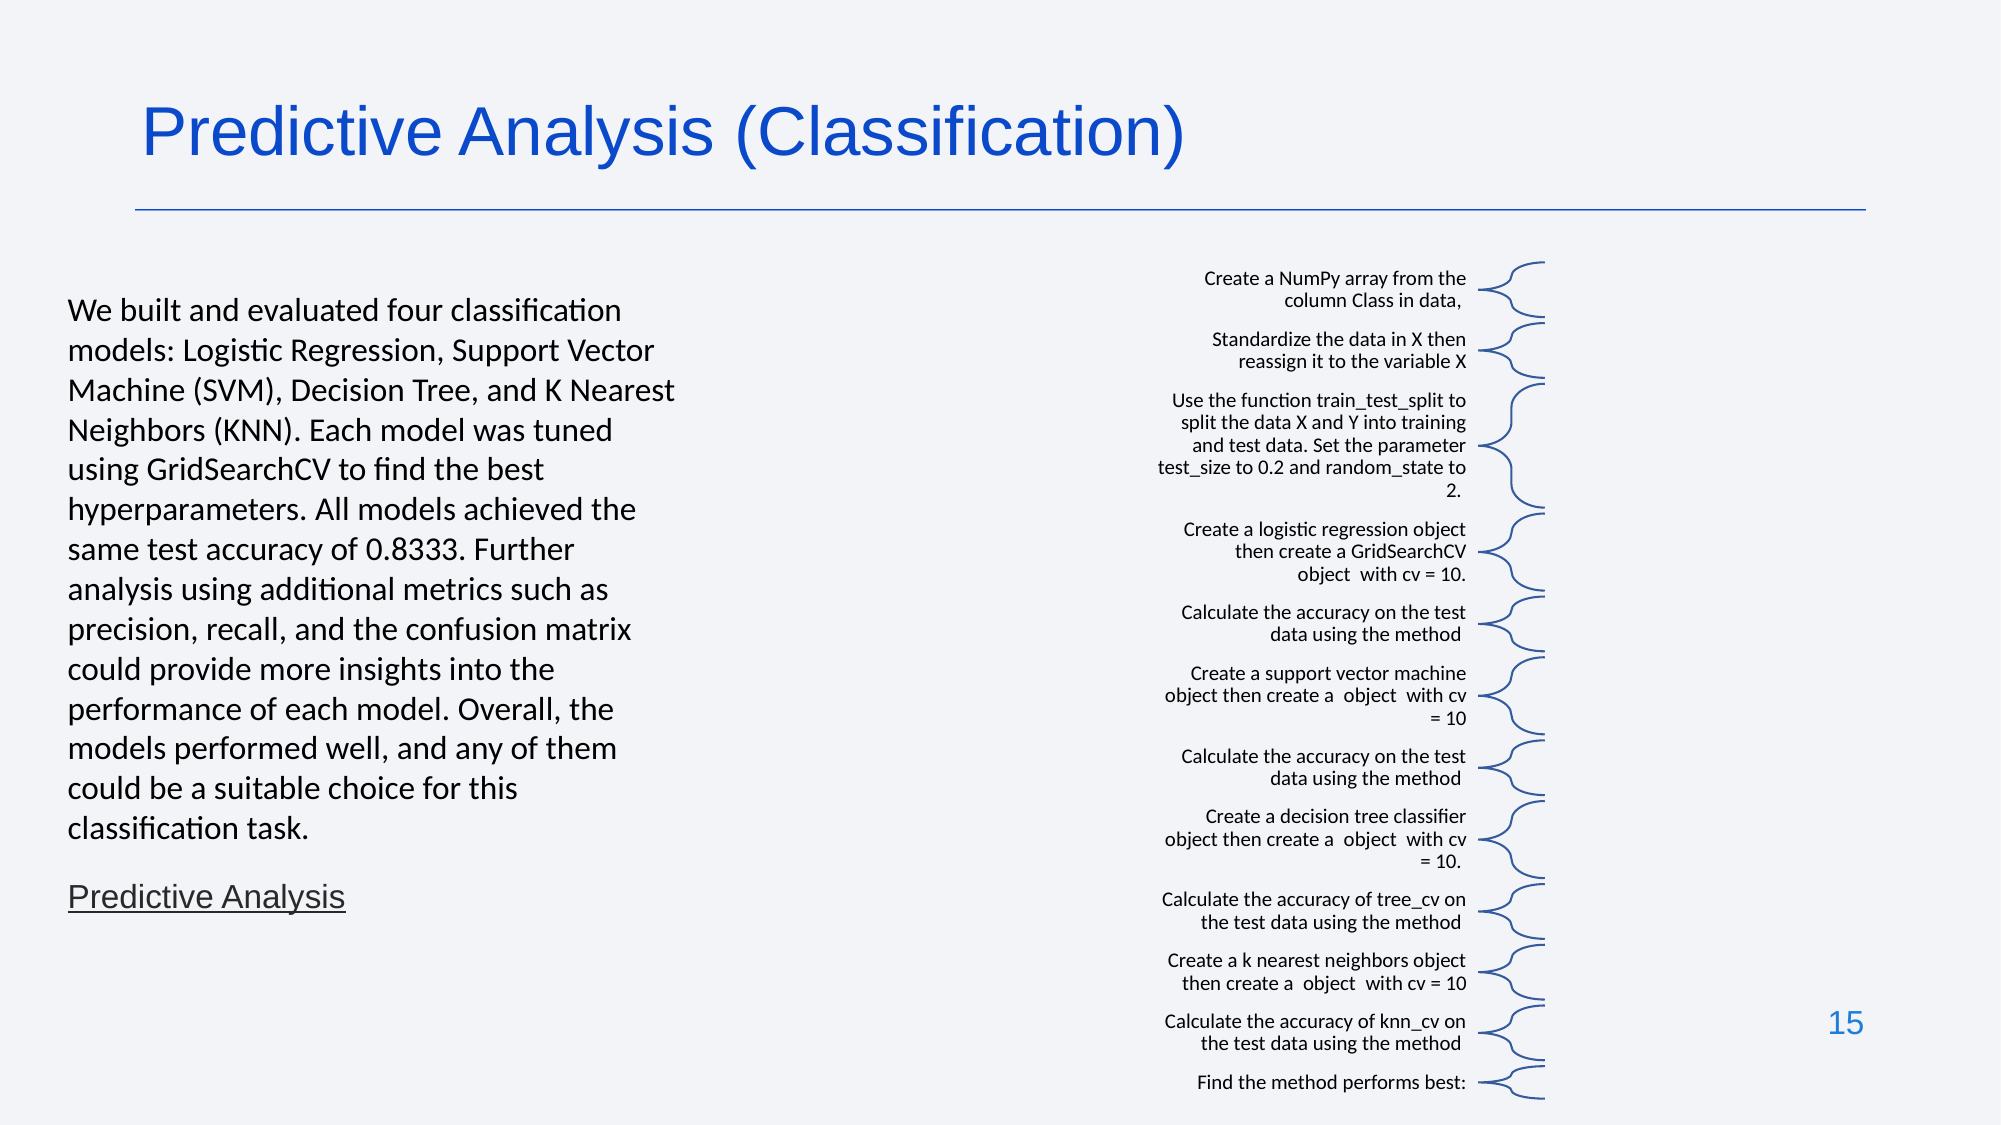

Predictive Analysis (Classification)
Create a NumPy array from the column Class in data,
Standardize the data in X then reassign it to the variable X
Use the function train_test_split to split the data X and Y into training and test data. Set the parameter test_size to 0.2 and random_state to 2.
Create a logistic regression object then create a GridSearchCV object  with cv = 10.
Calculate the accuracy on the test data using the method
Create a support vector machine object then create a  object  with cv = 10
Calculate the accuracy on the test data using the method
Create a decision tree classifier object then create a  object  with cv = 10.
Calculate the accuracy of tree_cv on the test data using the method
Create a k nearest neighbors object then create a  object  with cv = 10
Calculate the accuracy of knn_cv on the test data using the method
Find the method performs best:
We built and evaluated four classification models: Logistic Regression, Support Vector Machine (SVM), Decision Tree, and K Nearest Neighbors (KNN). Each model was tuned using GridSearchCV to find the best hyperparameters. All models achieved the same test accuracy of 0.8333. Further analysis using additional metrics such as precision, recall, and the confusion matrix could provide more insights into the performance of each model. Overall, the models performed well, and any of them could be a suitable choice for this classification task.
Predictive Analysis
15